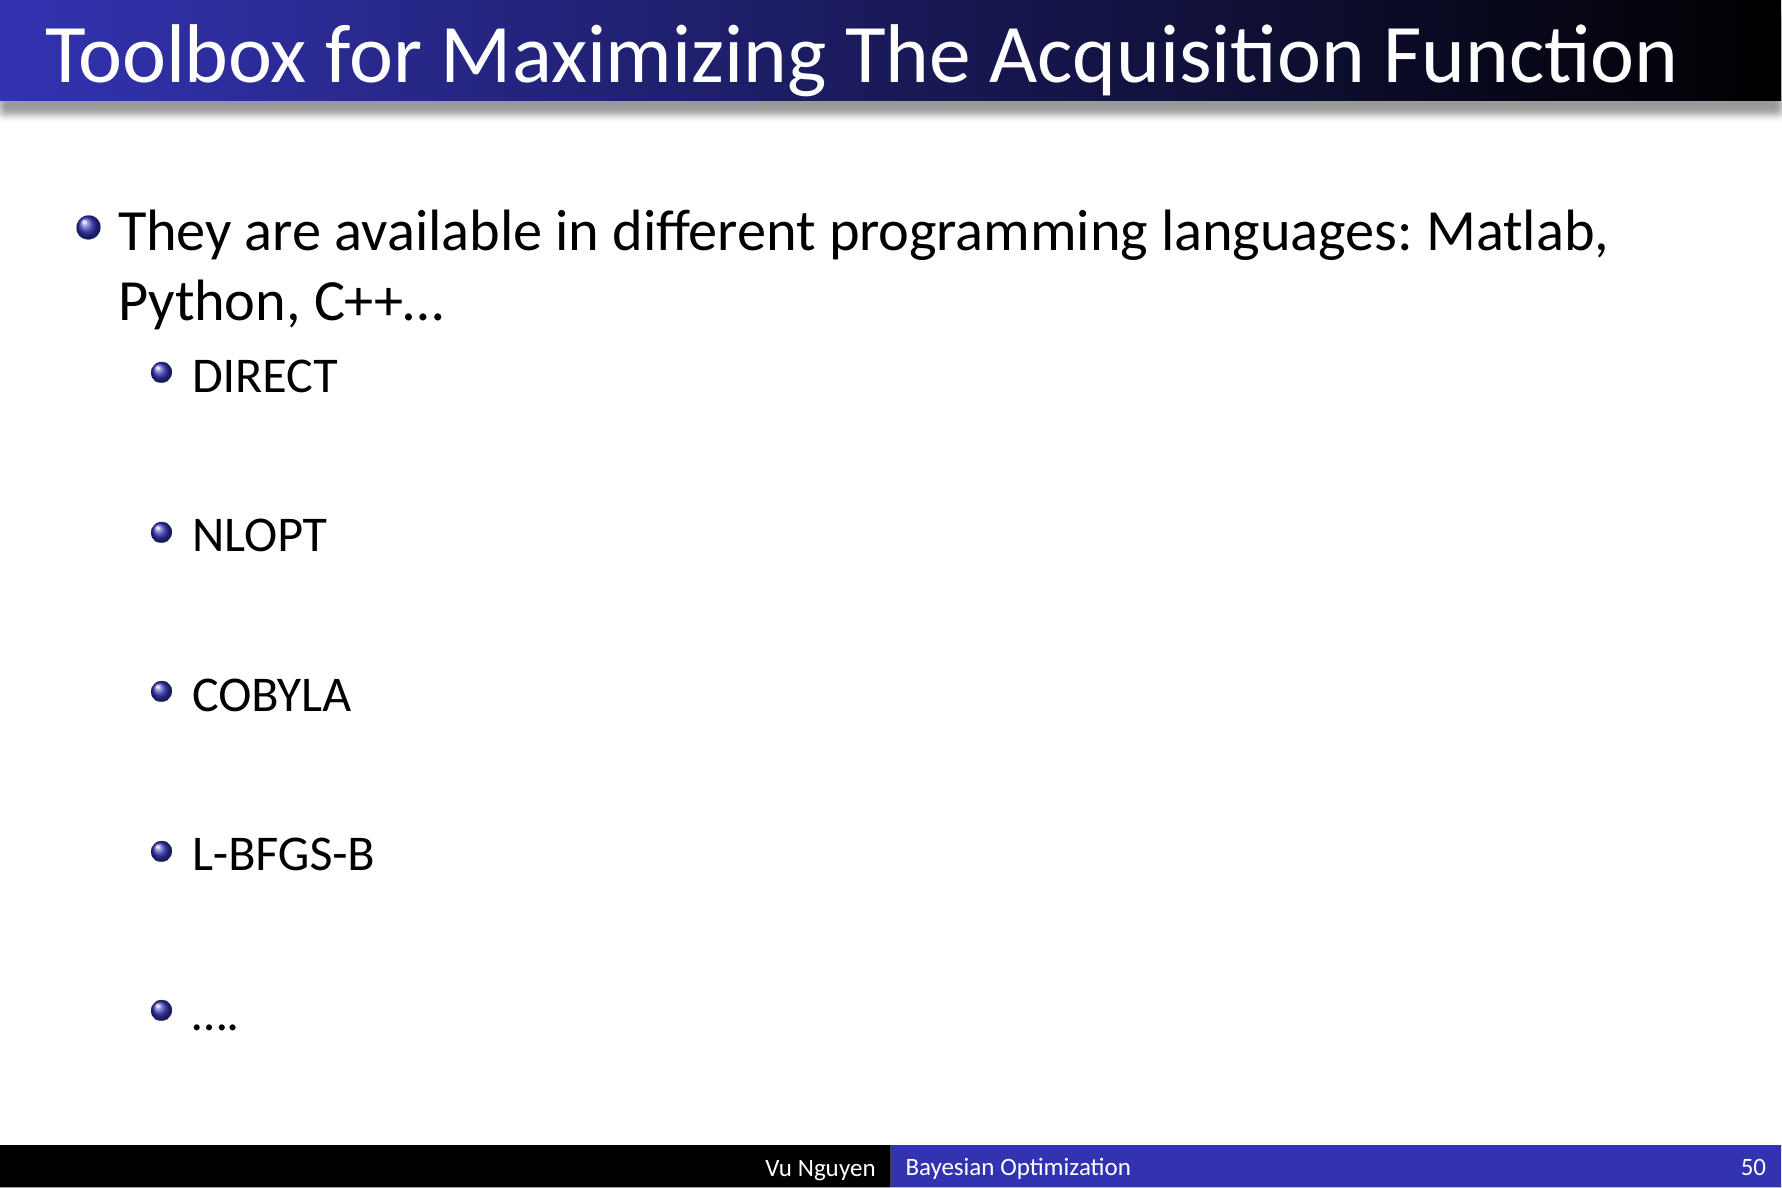

# Toolbox for Maximizing The Acquisition Function
They are available in different programming languages: Matlab, Python, C++…
DIRECT

NLOPT

COBYLA

L-BFGS-B

….

50
Bayesian Optimization